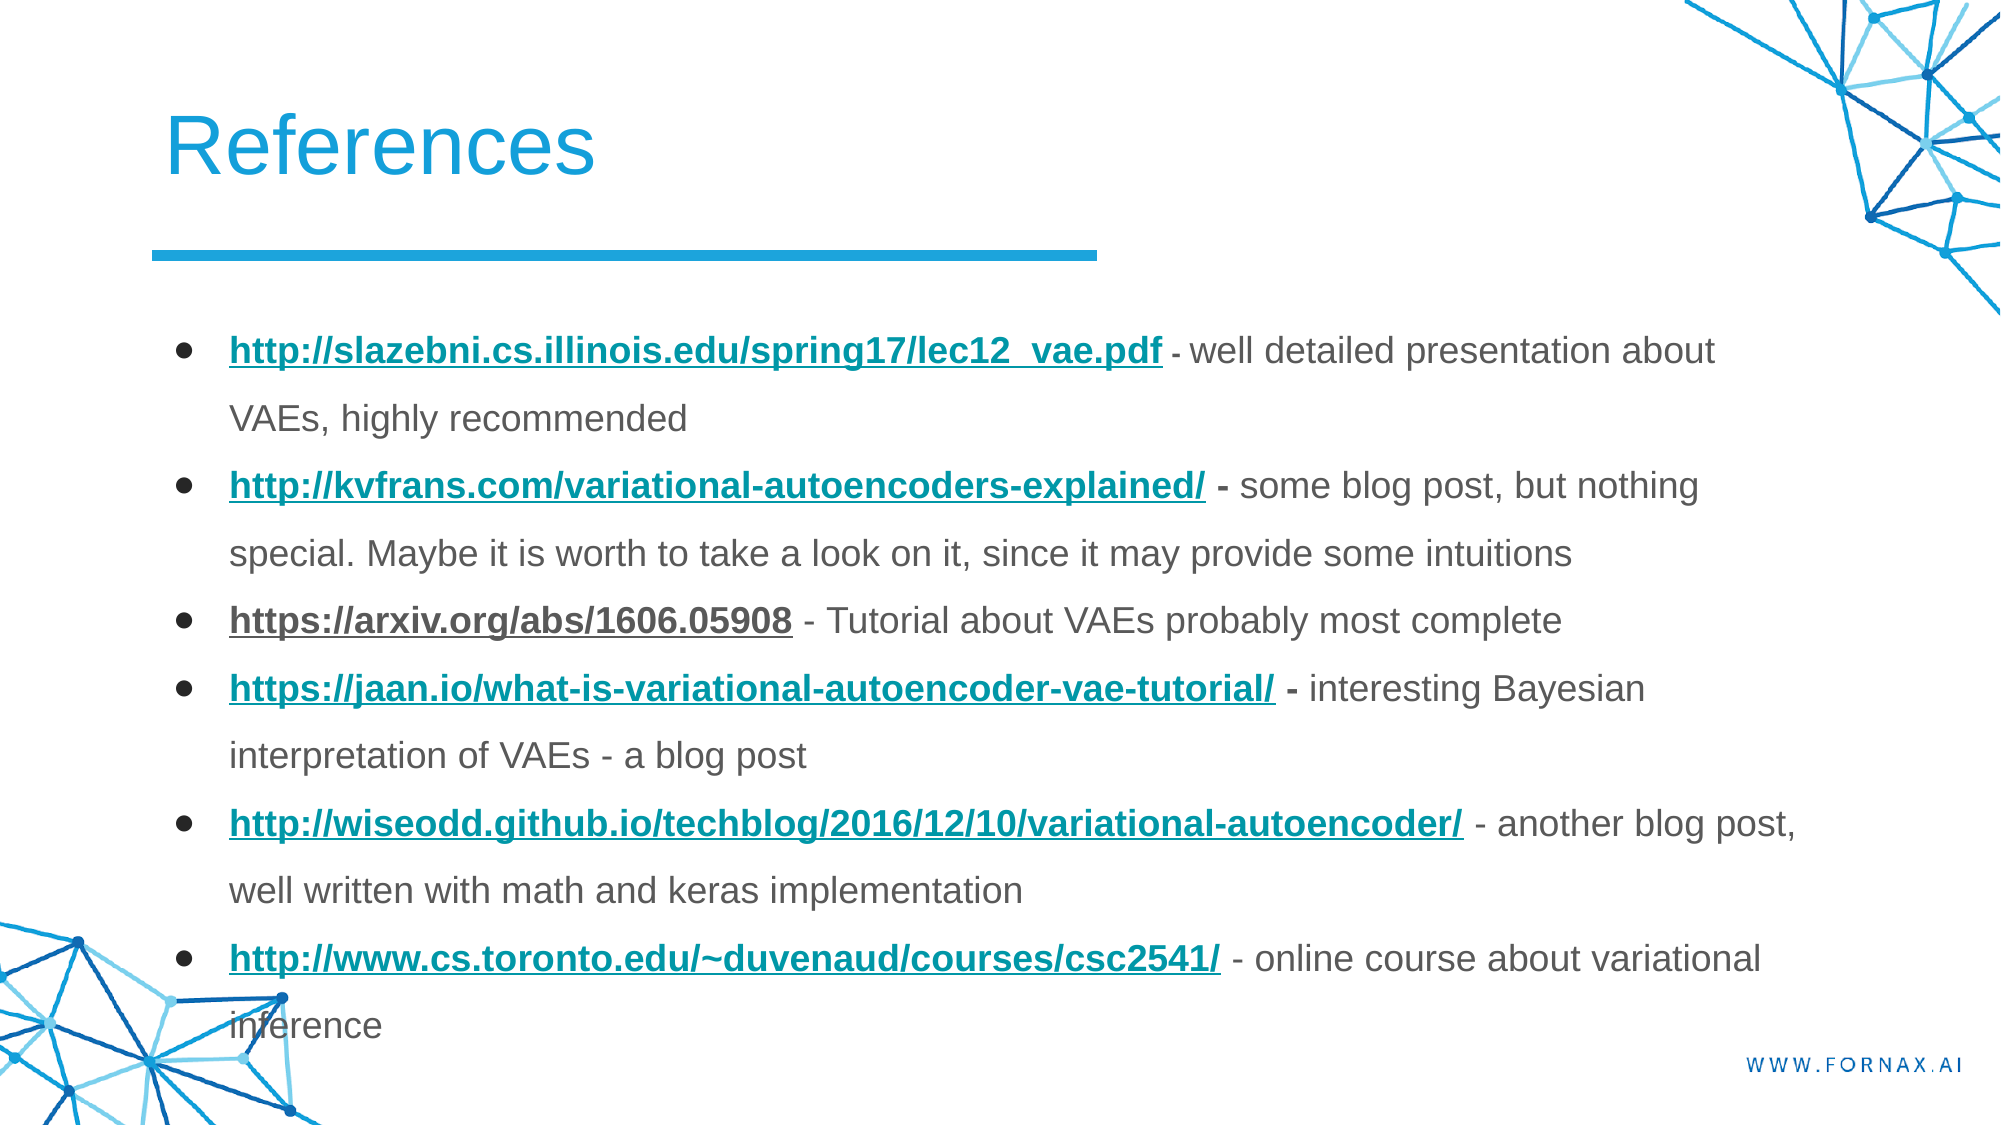

# References
http://slazebni.cs.illinois.edu/spring17/lec12_vae.pdf - well detailed presentation about VAEs, highly recommended
http://kvfrans.com/variational-autoencoders-explained/ - some blog post, but nothing special. Maybe it is worth to take a look on it, since it may provide some intuitions
https://arxiv.org/abs/1606.05908 - Tutorial about VAEs probably most complete
https://jaan.io/what-is-variational-autoencoder-vae-tutorial/ - interesting Bayesian interpretation of VAEs - a blog post
http://wiseodd.github.io/techblog/2016/12/10/variational-autoencoder/ - another blog post, well written with math and keras implementation
http://www.cs.toronto.edu/~duvenaud/courses/csc2541/ - online course about variational inference